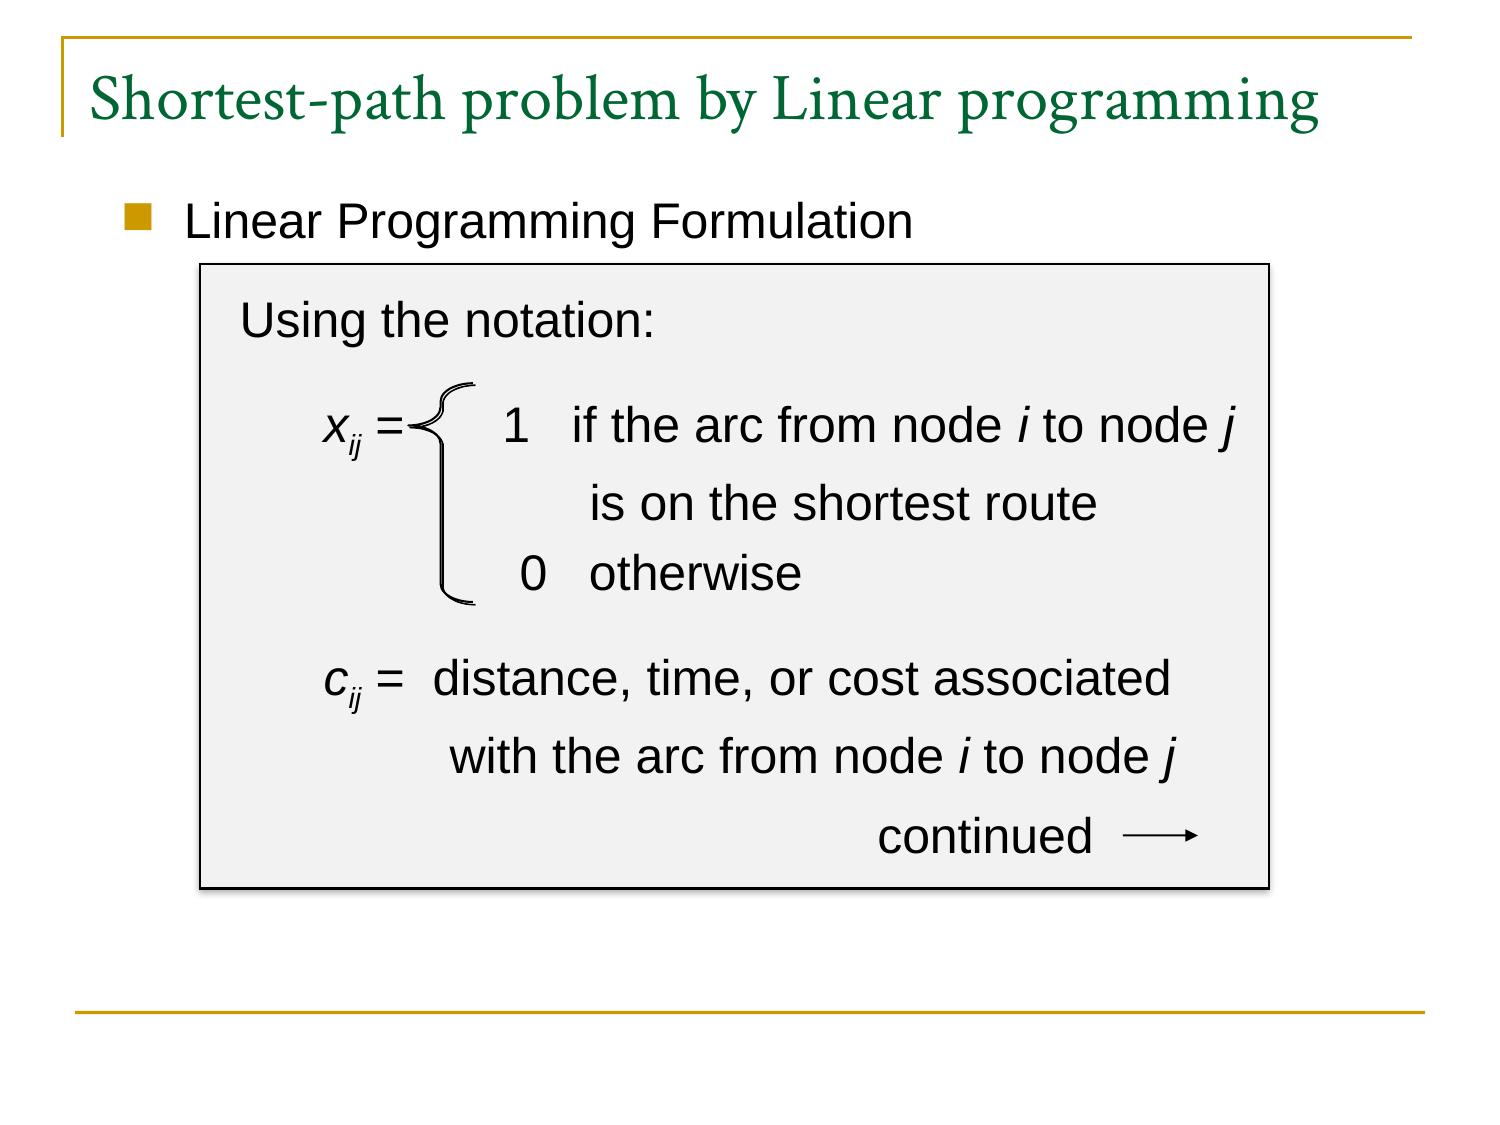

Shortest-Route Problem
Shortest-path problem by Linear programming
Linear Programming Formulation

        Using the notation:

              xij =       1   if the arc from node i to node j
                                 is on the shortest route
                            0   otherwise

              cij =  distance, time, or cost associated
                       with the arc from node i to node j

continued